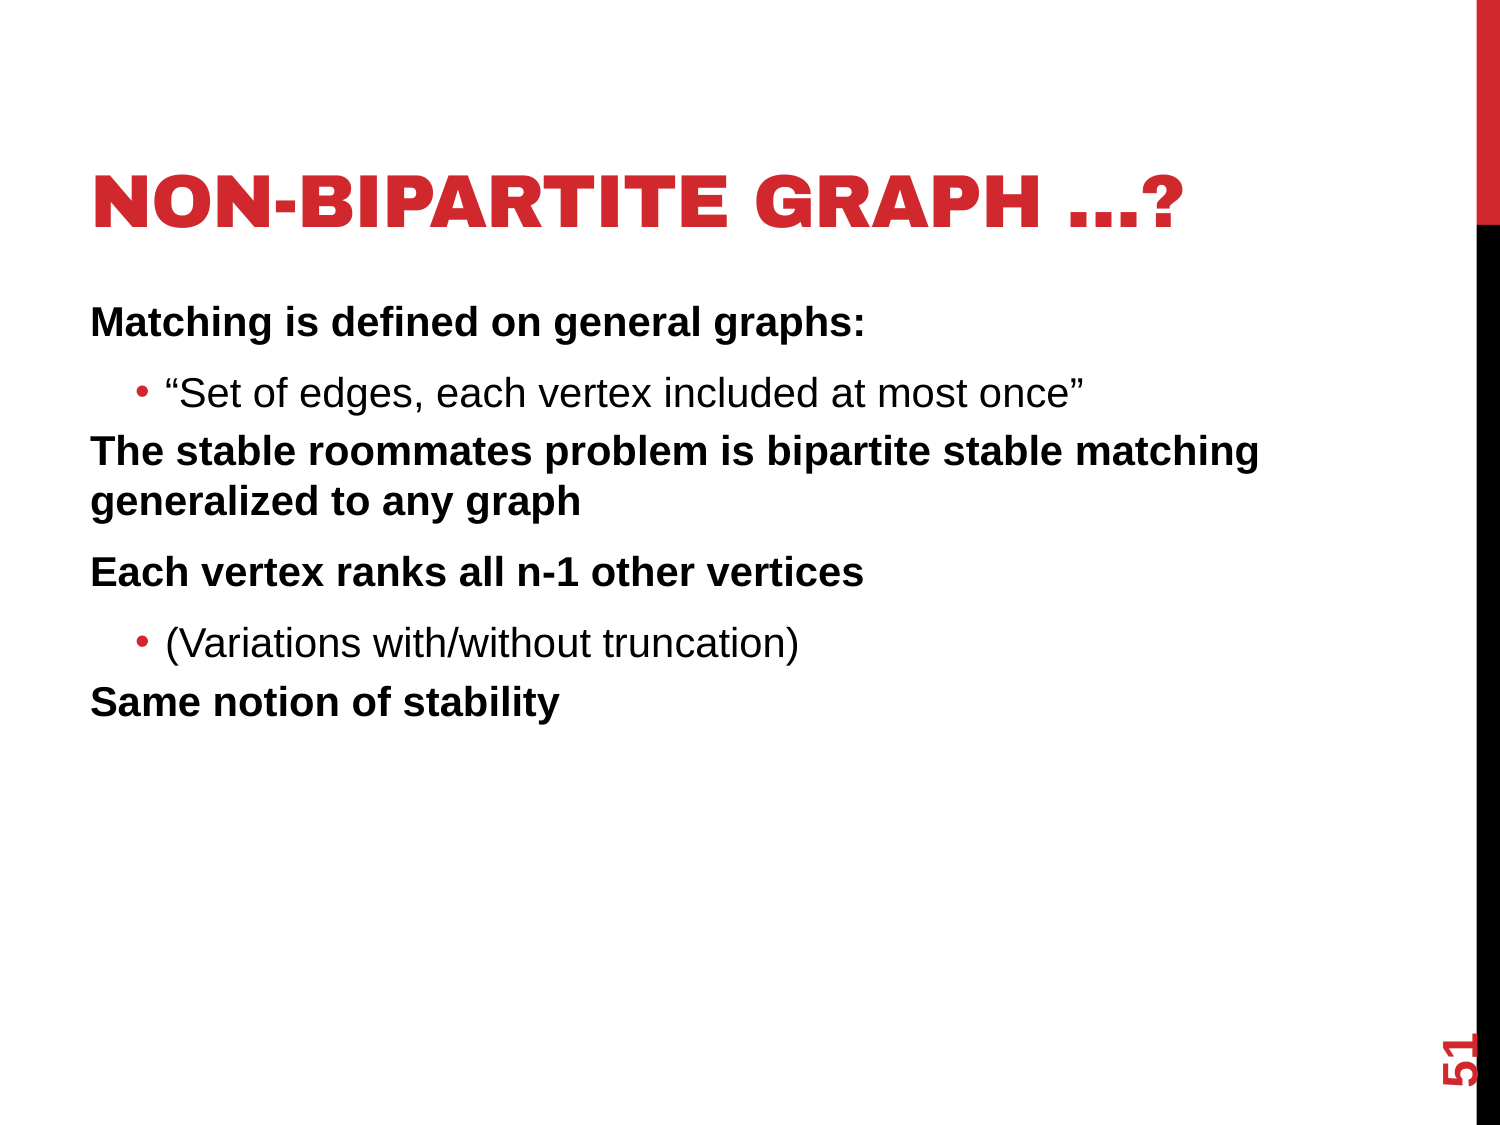

# Non-bipartite graph …?
Matching is defined on general graphs:
“Set of edges, each vertex included at most once”
The stable roommates problem is bipartite stable matching generalized to any graph
Each vertex ranks all n-1 other vertices
(Variations with/without truncation)
Same notion of stability
51